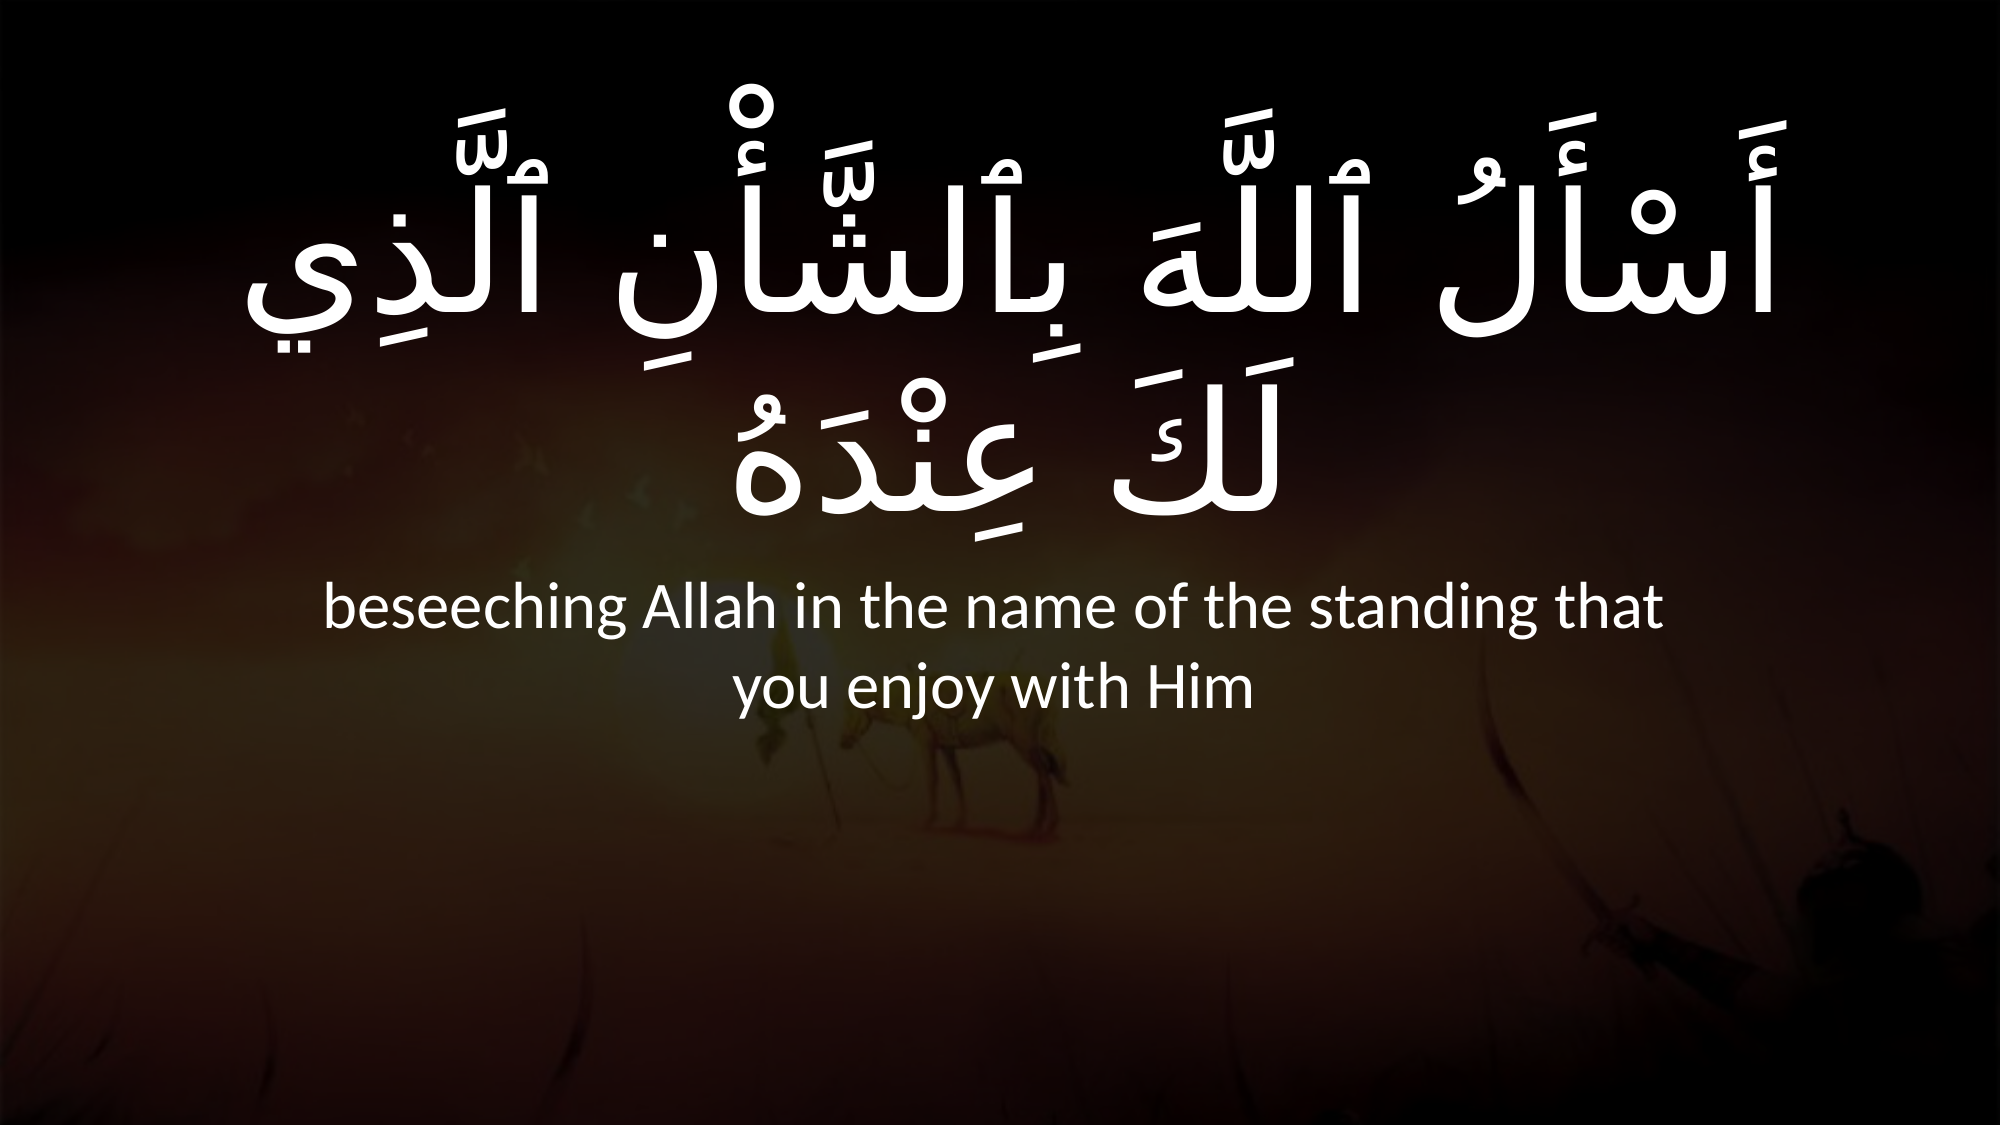

# أَسْأَلُ ٱللَّهَ بِٱلشَّأْنِ ٱلَّذِي لَكَ عِنْدَهُ
beseeching Allah in the name of the standing that you enjoy with Him